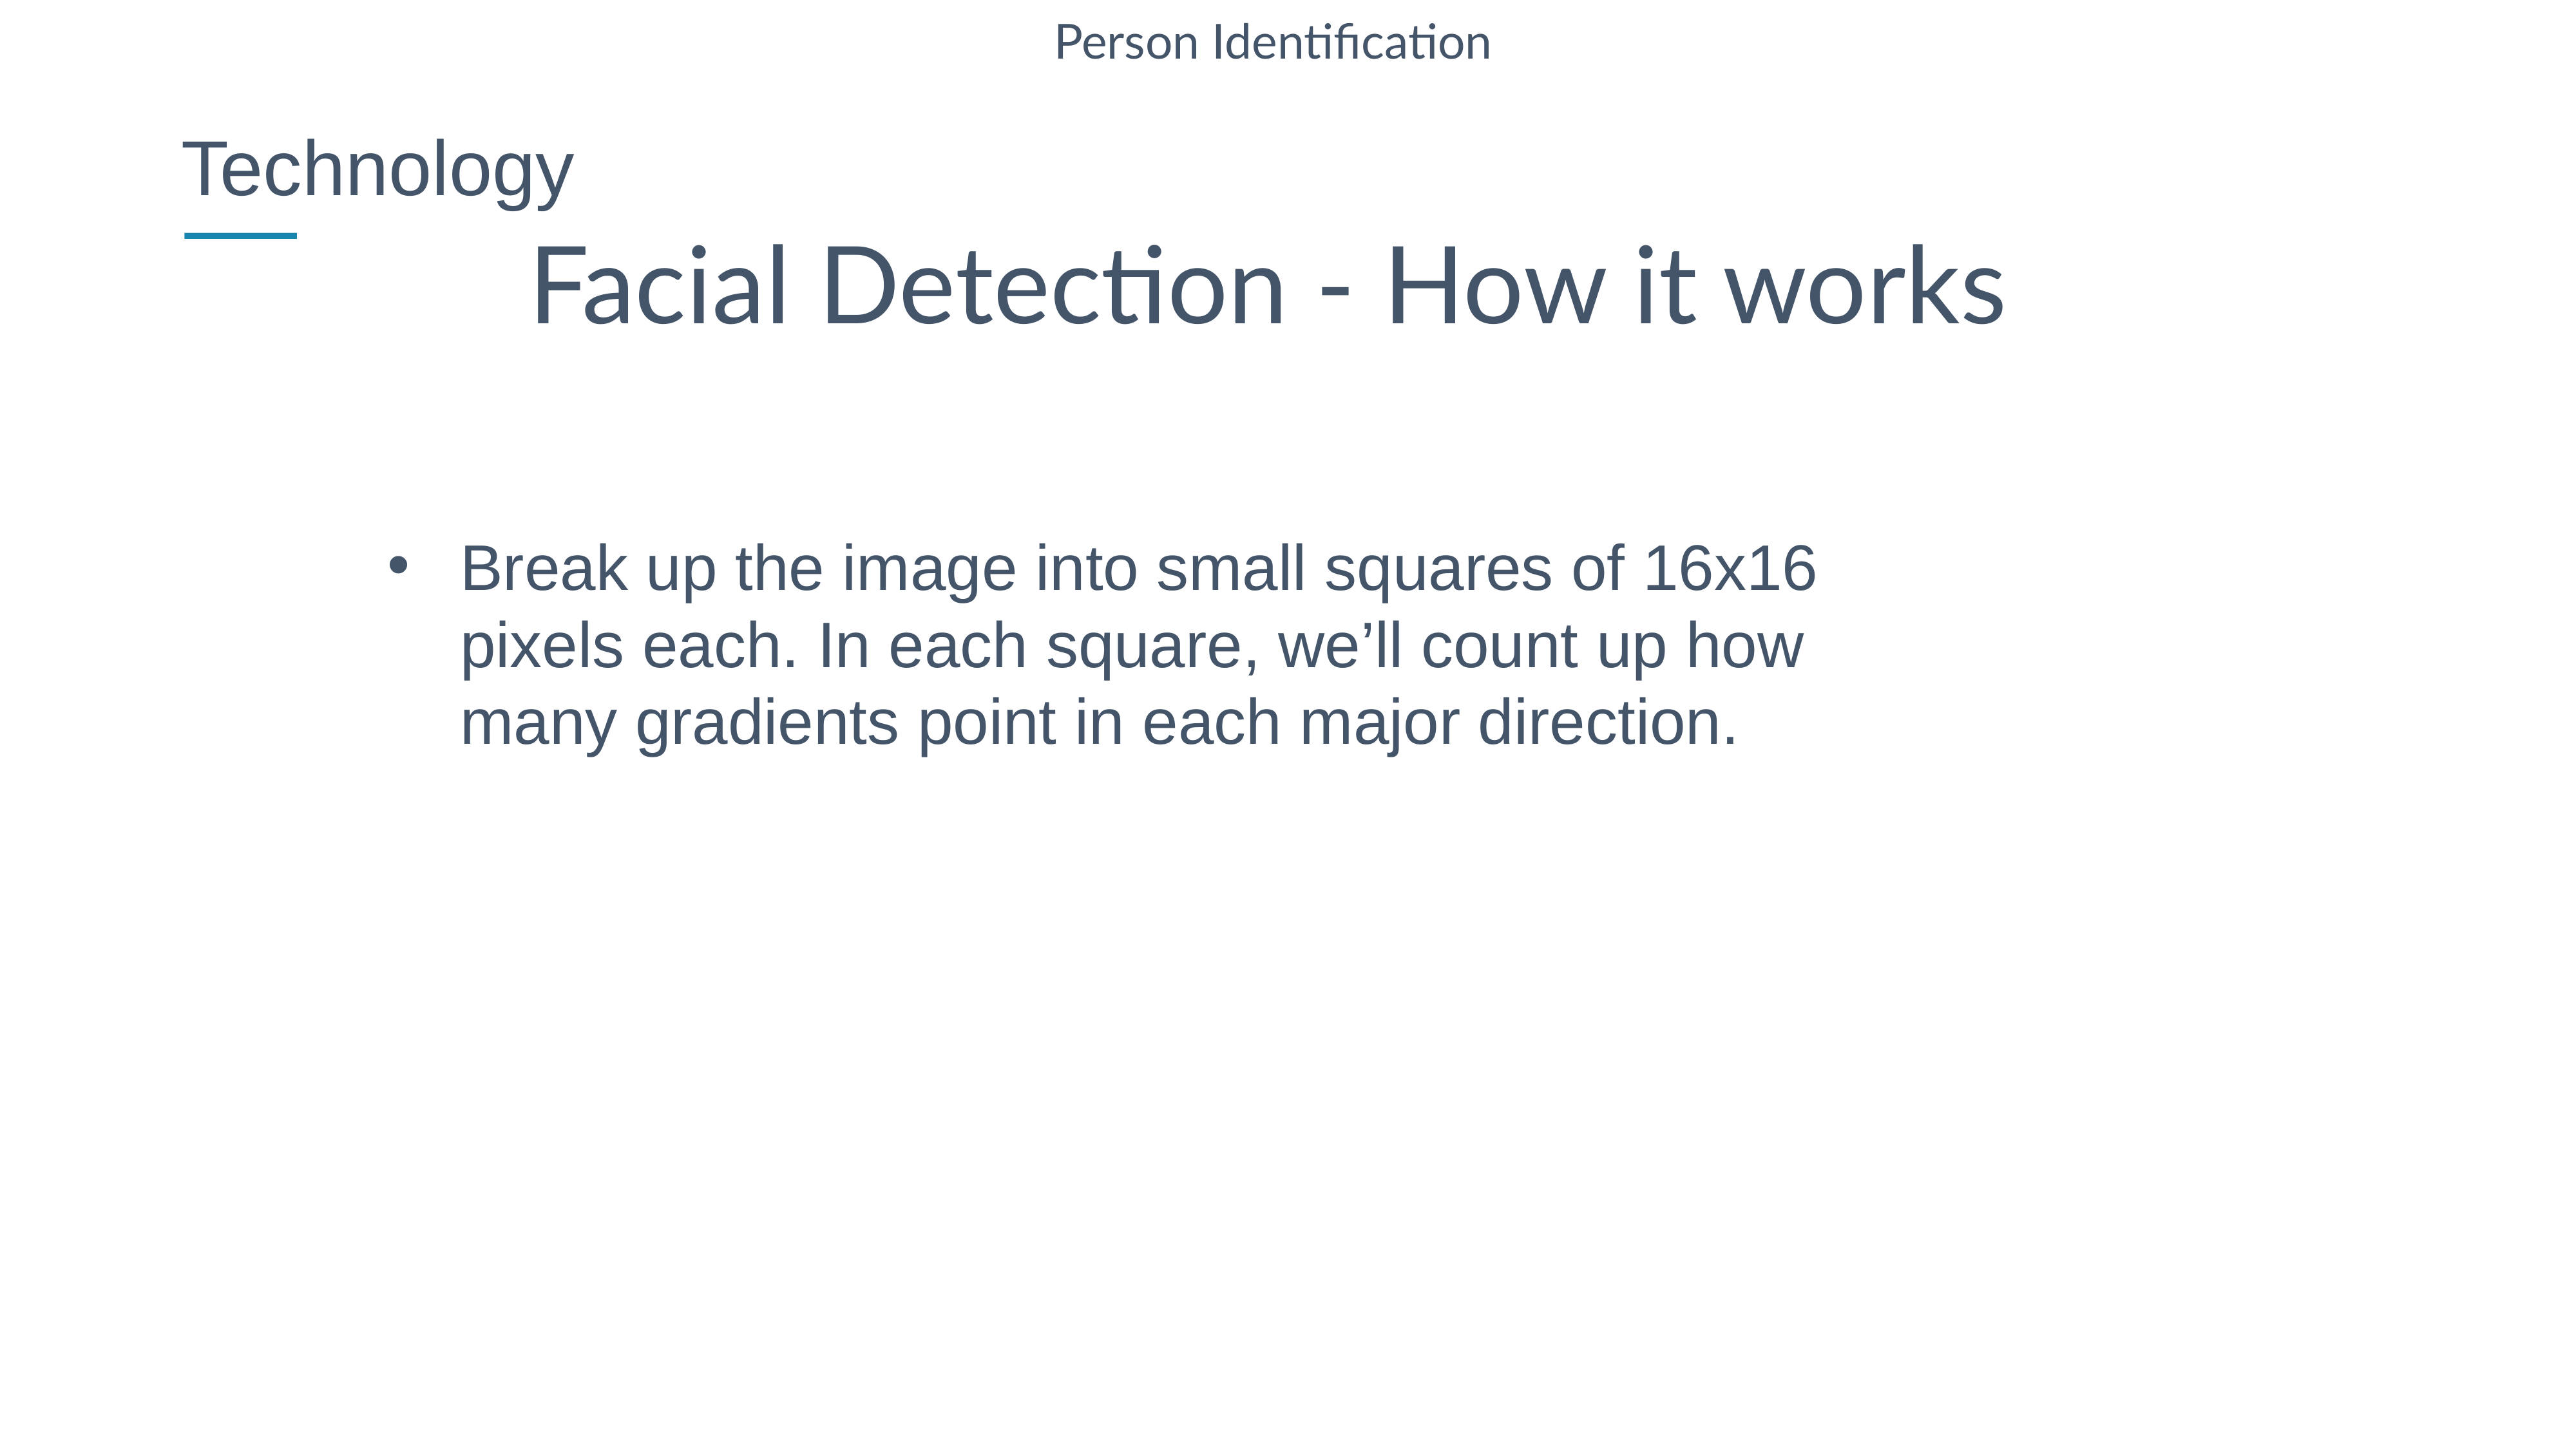

Person Identification
Technology
Facial Detection - How it works

Break up the image into small squares of 16x16 pixels each. In each square, we’ll count up how many gradients point in each major direction.